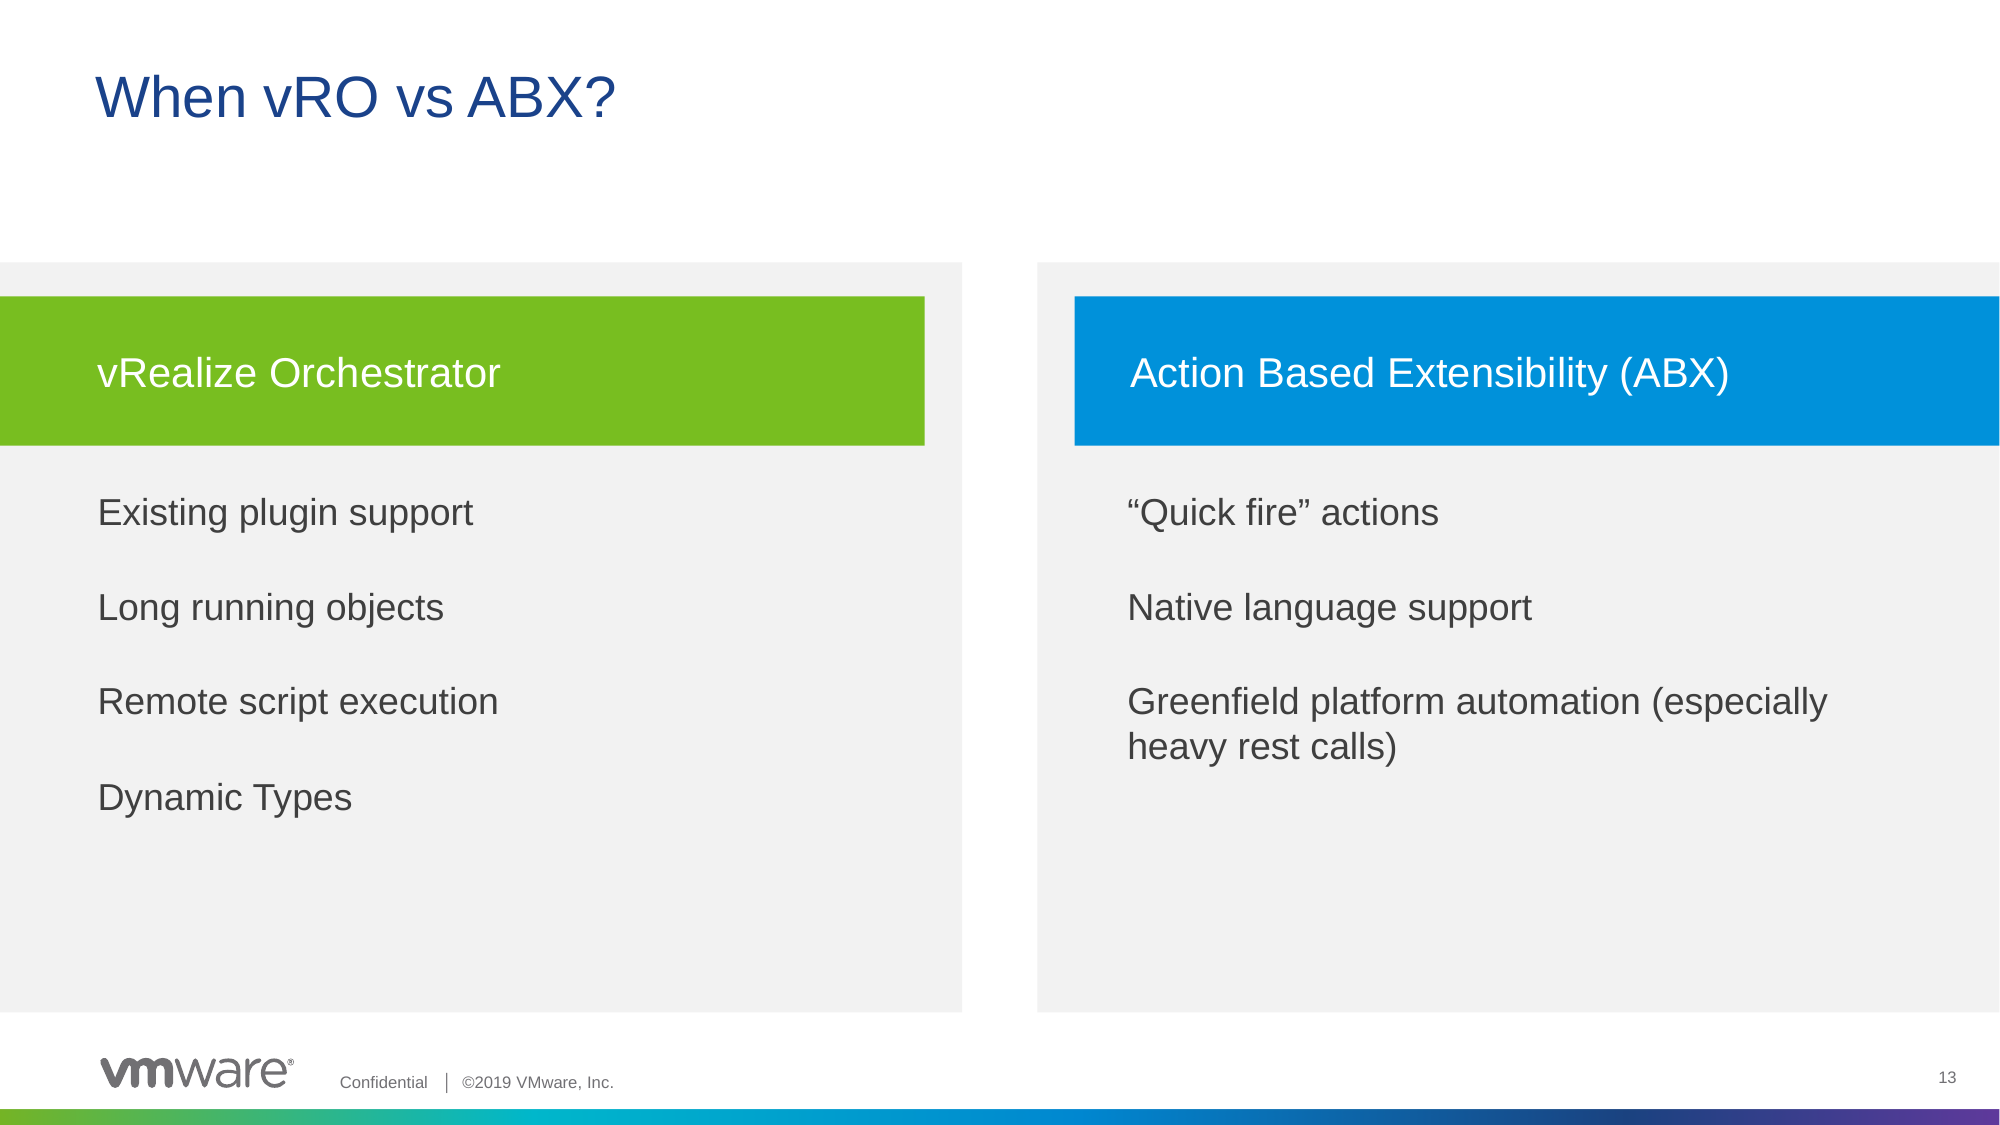

# When vRO vs ABX?

Existing plugin support
Long running objects
Remote script execution
Dynamic Types

“Quick fire” actions
Native language support
Greenfield platform automation (especially heavy rest calls)

vRealize Orchestrator
Action Based Extensibility (ABX)